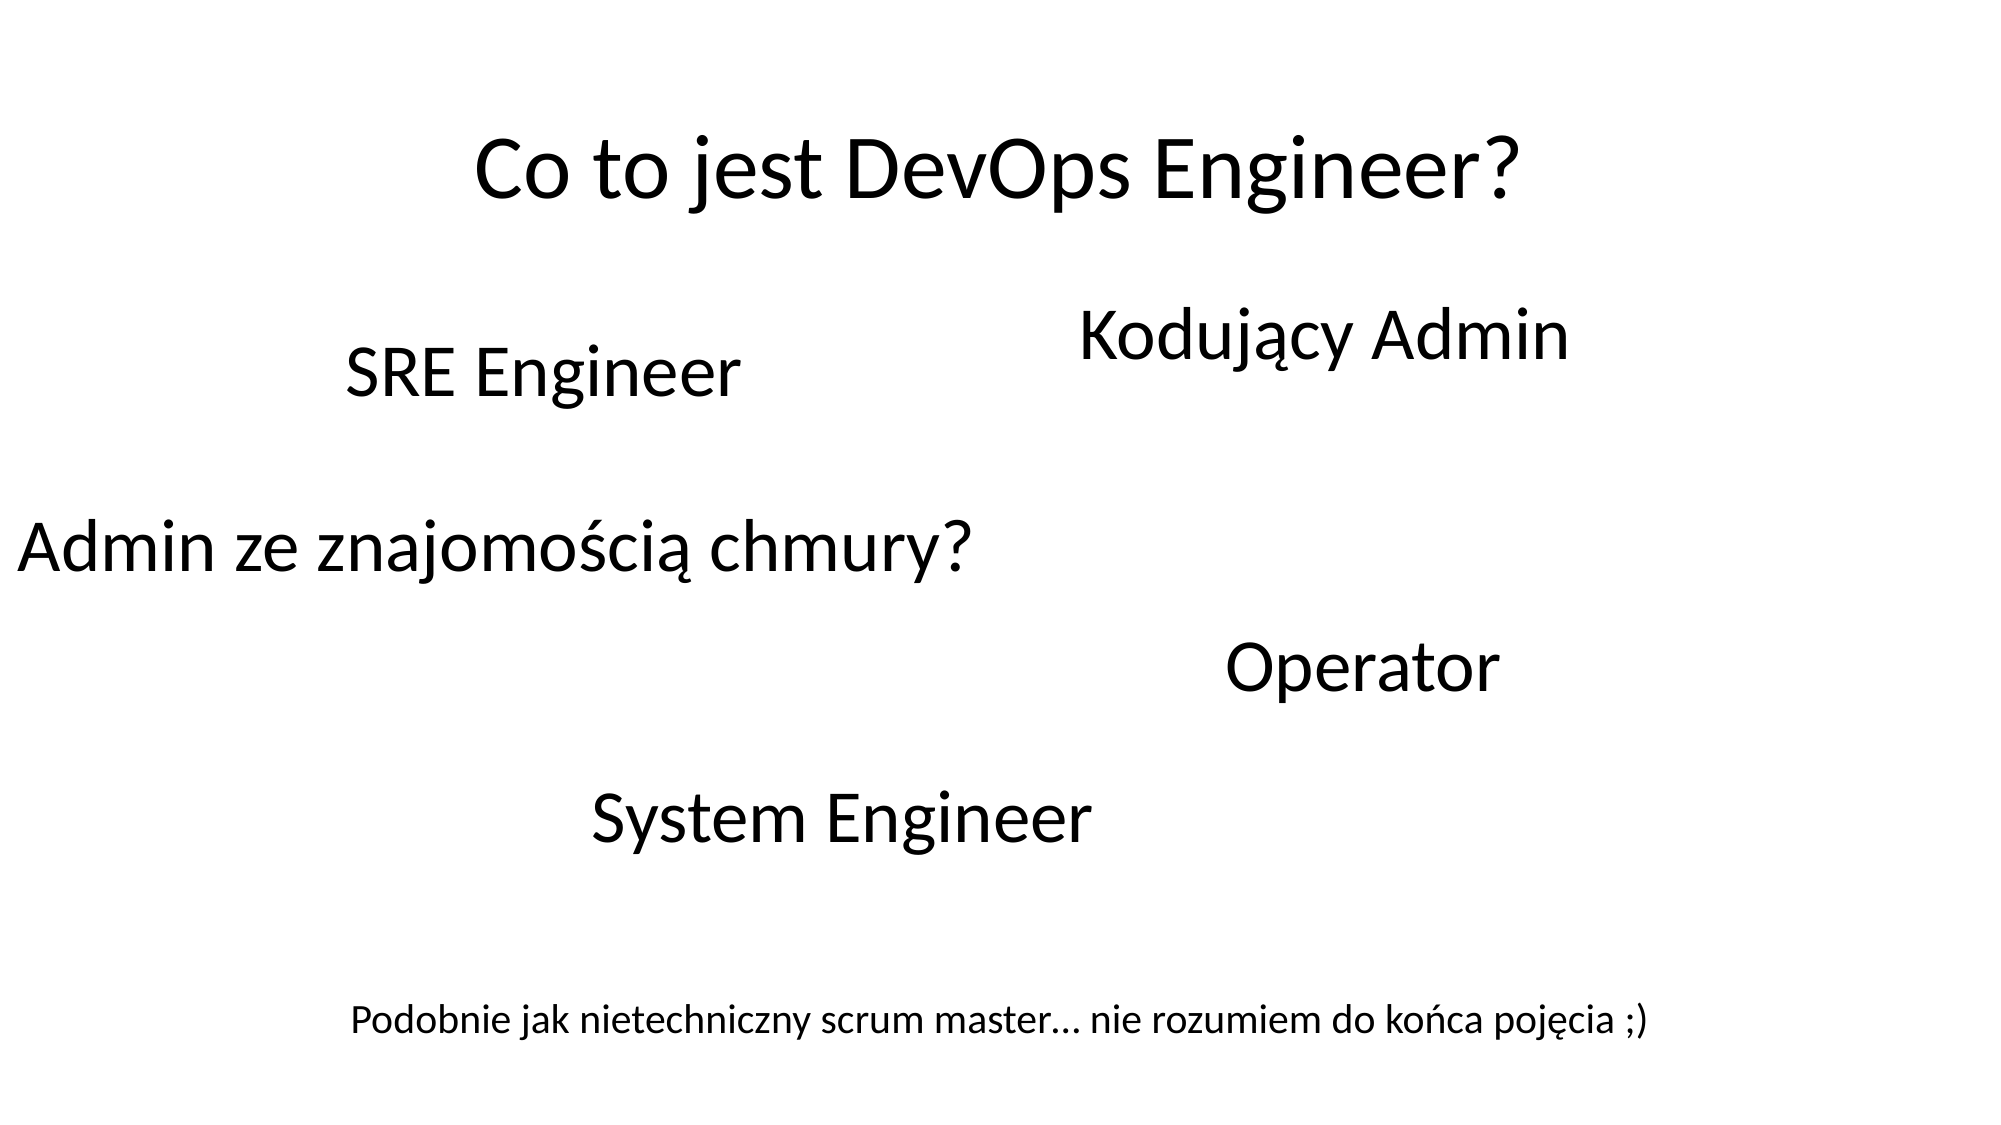

# Co to jest DevOps Engineer?
Kodujący Admin
SRE Engineer
Admin ze znajomością chmury?
Operator
System Engineer
Podobnie jak nietechniczny scrum master… nie rozumiem do końca pojęcia ;)